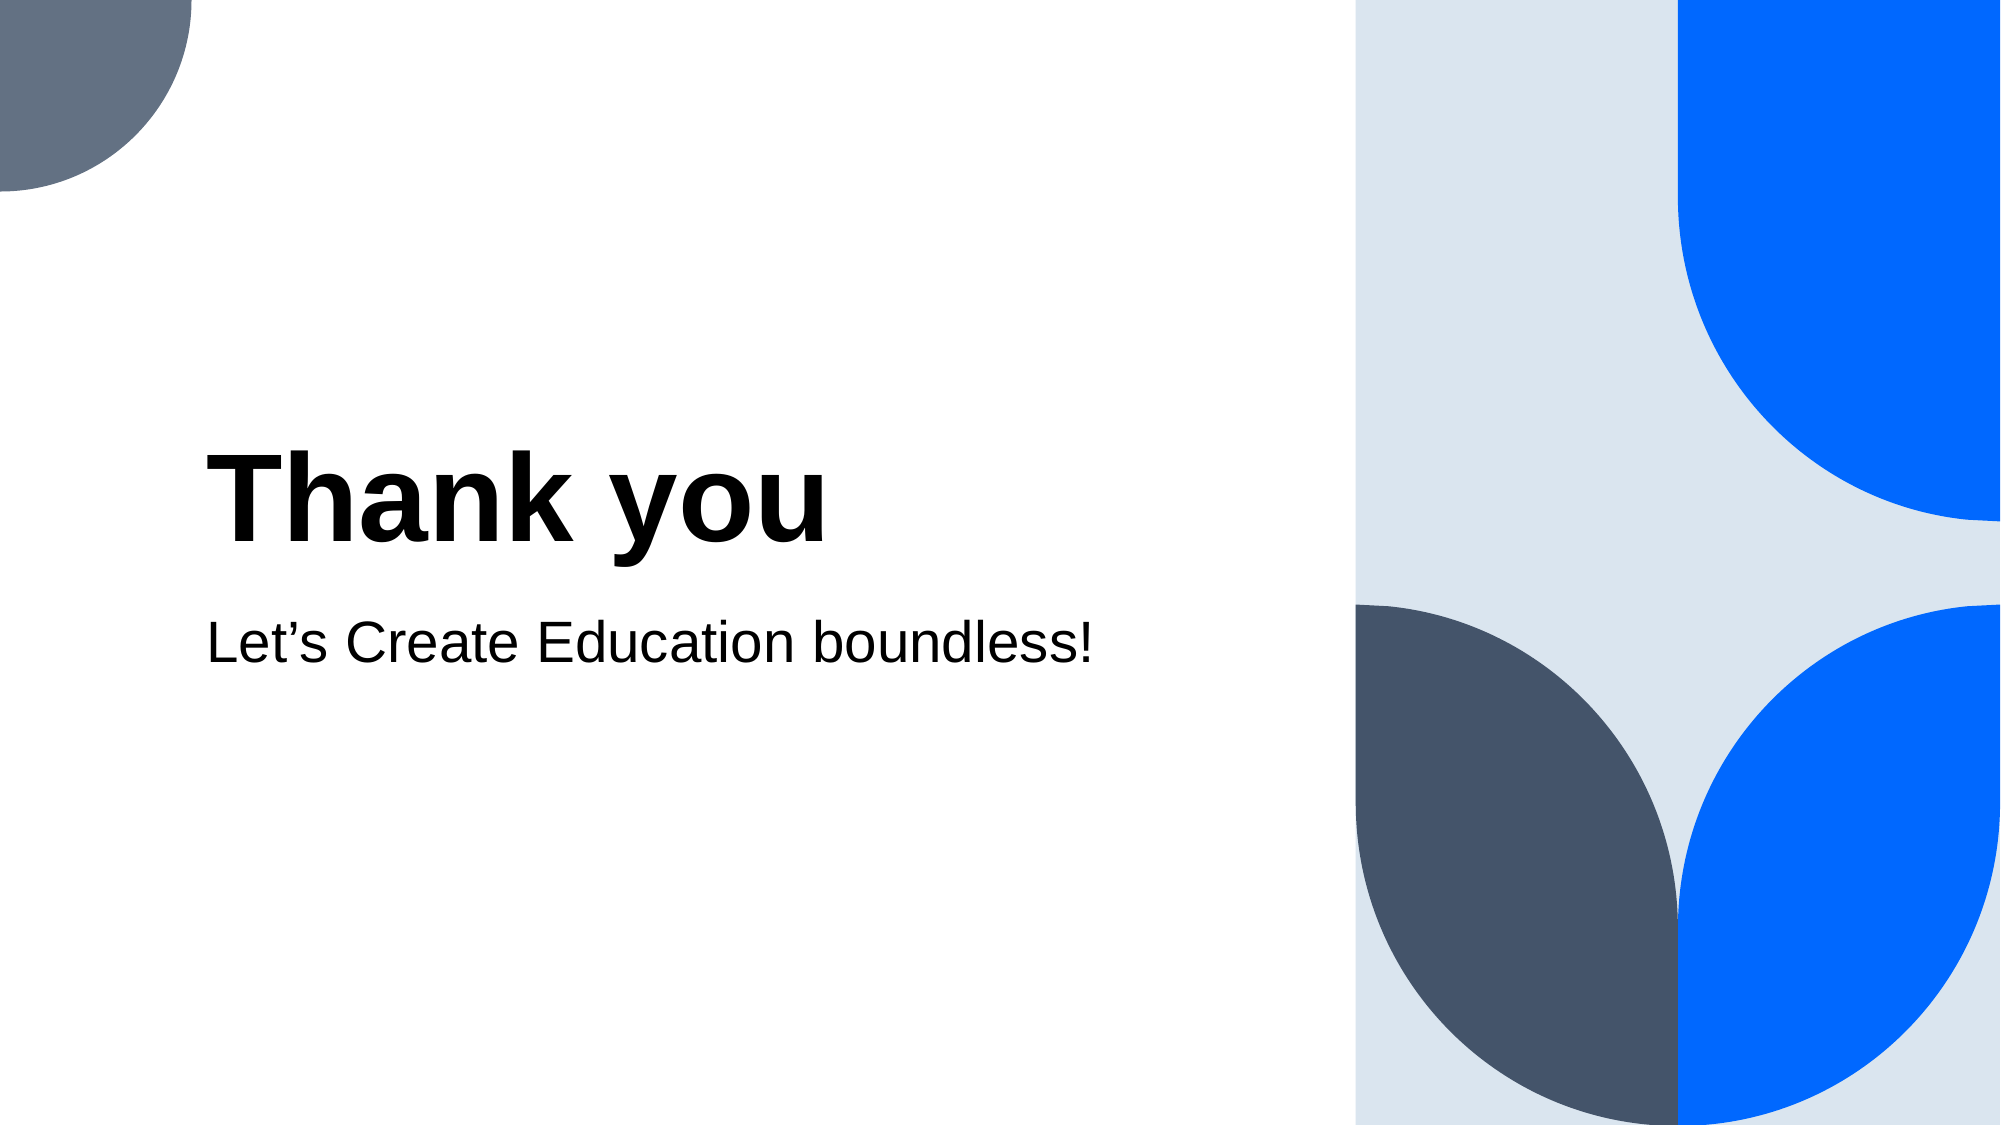

# Thank you
Let’s Create Education boundless!